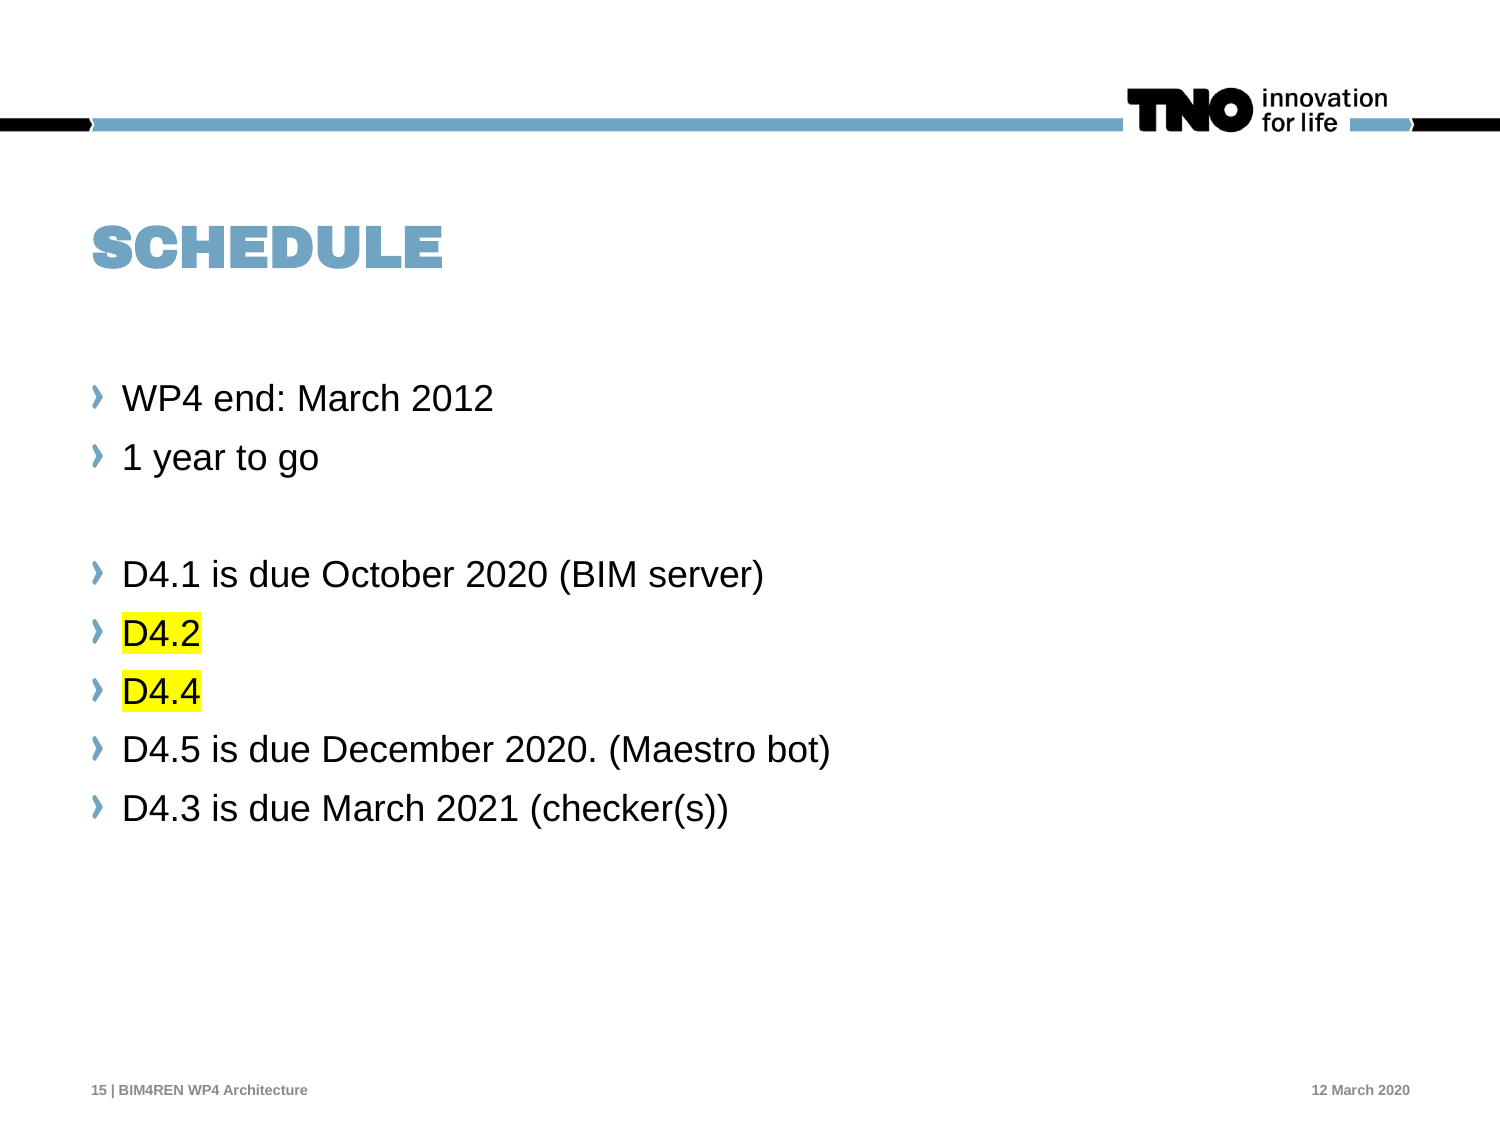

# Schedule
WP4 end: March 2012
1 year to go

D4.1 is due October 2020 (BIM server)
D4.2
D4.4
D4.5 is due December 2020. (Maestro bot)
D4.3 is due March 2021 (checker(s))

15 | BIM4REN WP4 Architecture
12 March 2020